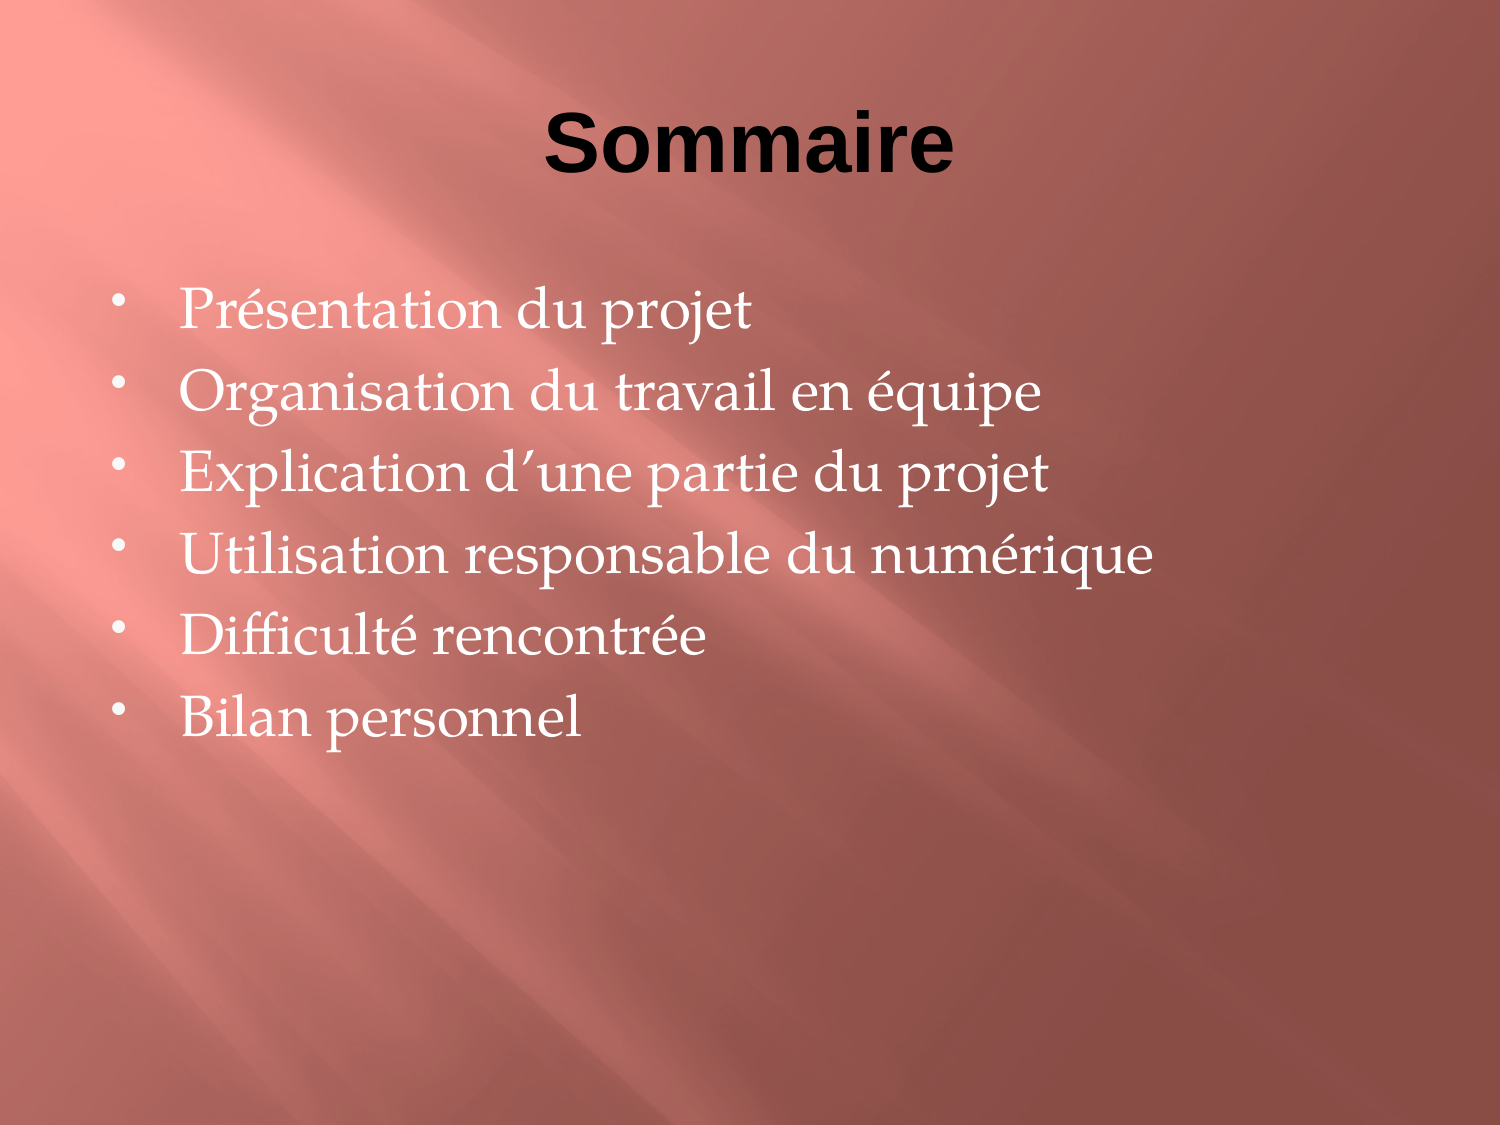

# Sommaire
Présentation du projet
Organisation du travail en équipe
Explication d’une partie du projet
Utilisation responsable du numérique
Difficulté rencontrée
Bilan personnel